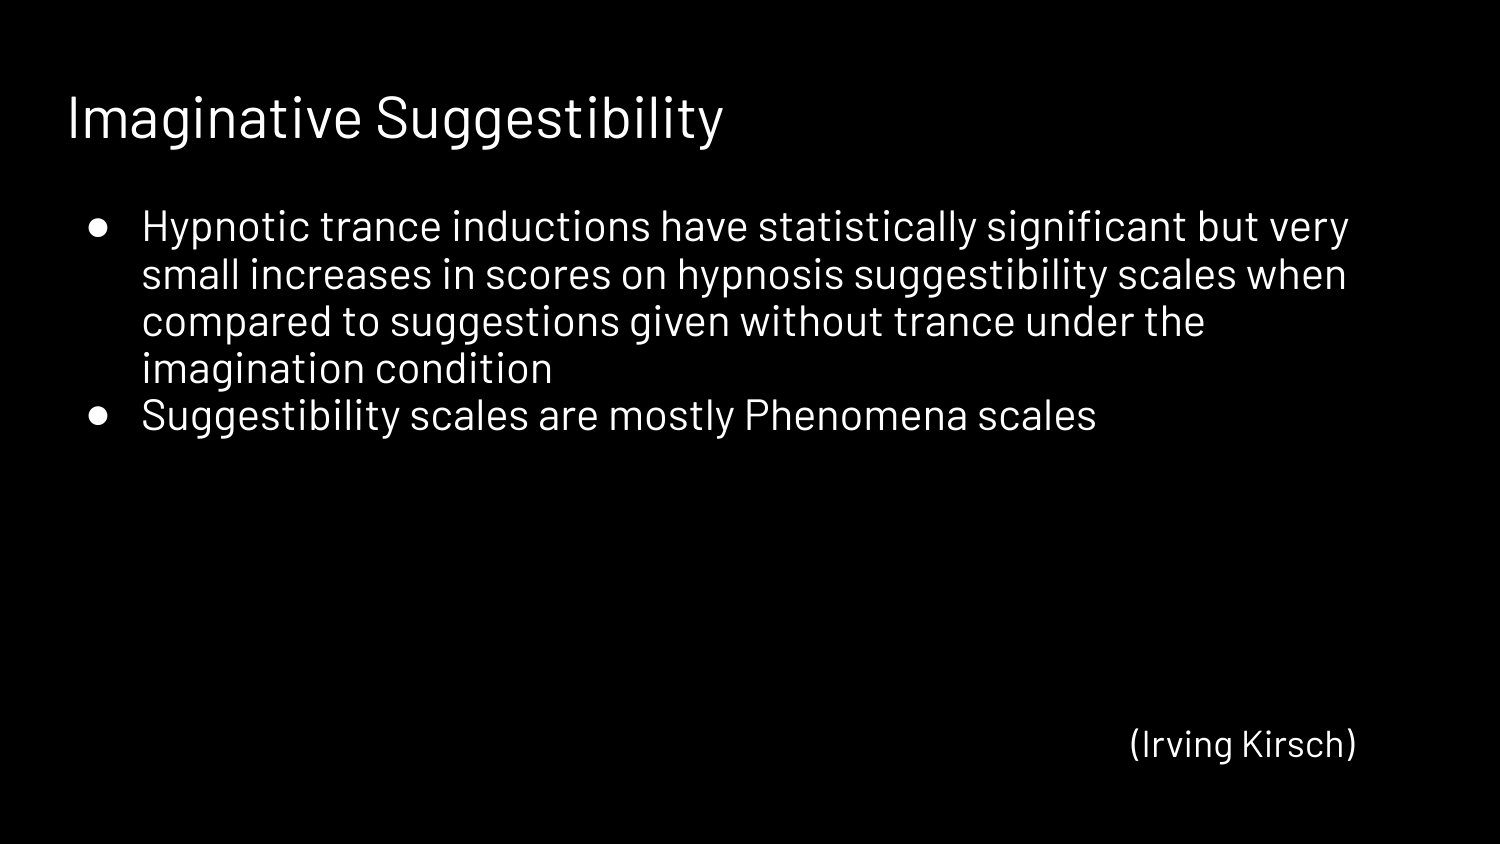

# Imaginative Suggestibility
Hypnotic trance inductions have statistically significant but very small increases in scores on hypnosis suggestibility scales when compared to suggestions given without trance under the imagination condition
Suggestibility scales are mostly Phenomena scales
(Irving Kirsch)